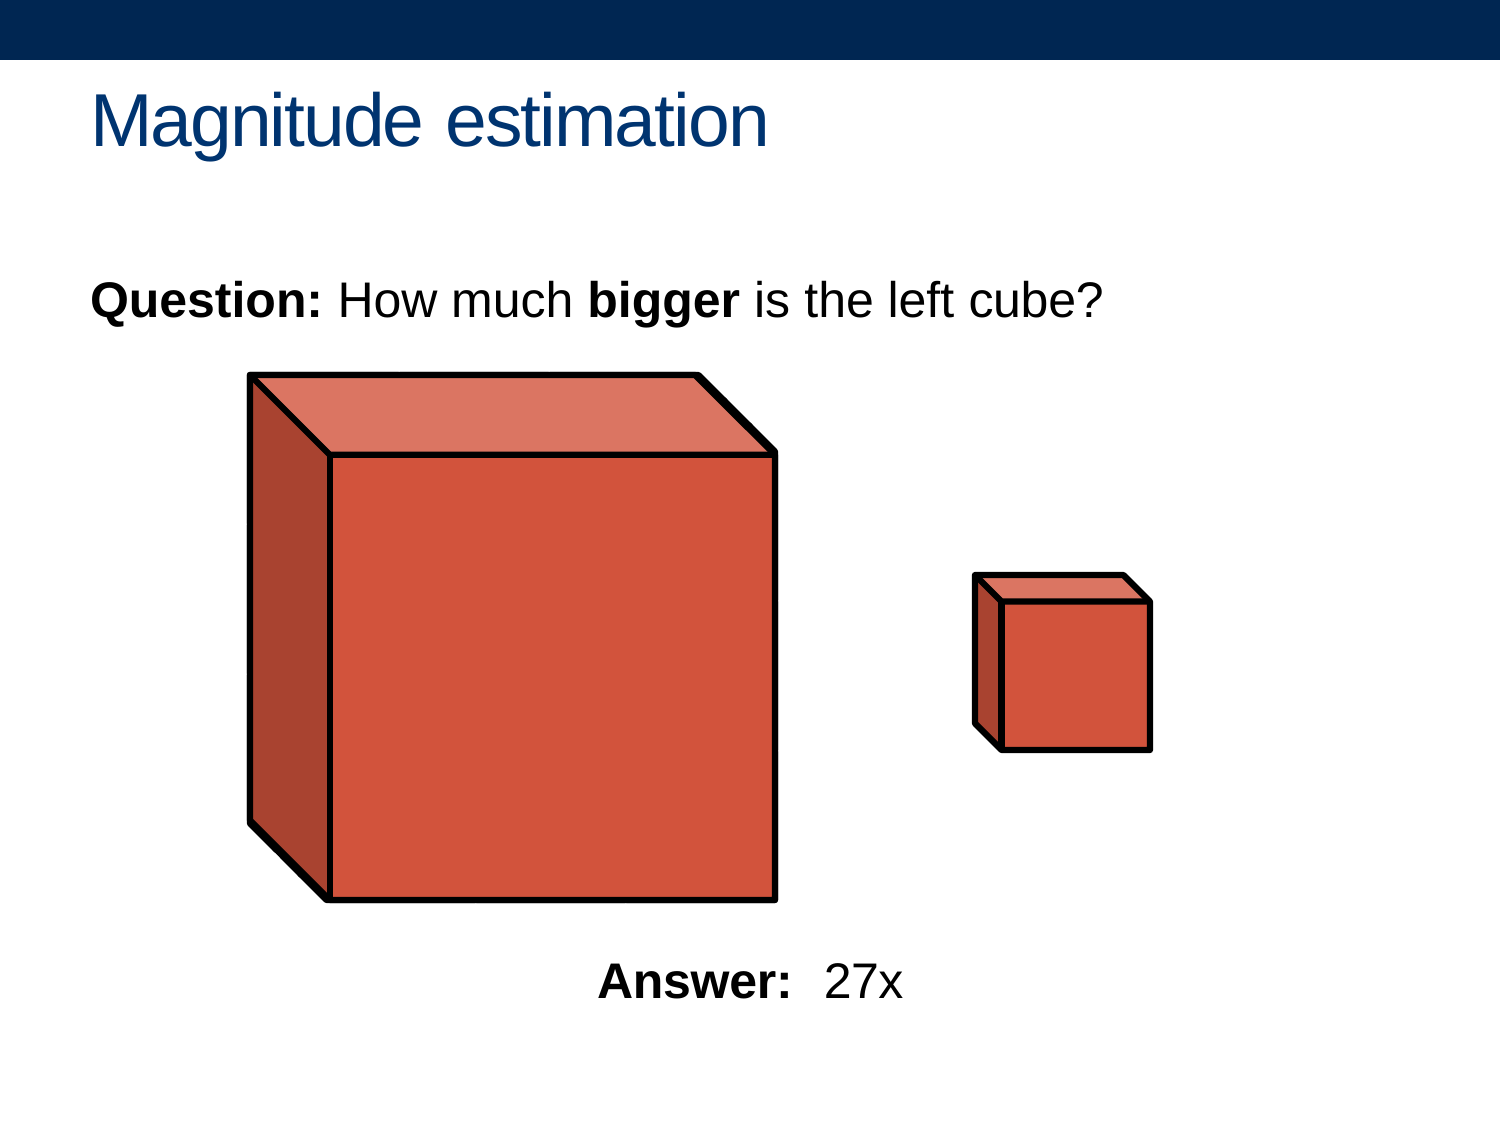

# Magnitude estimation
Question: How much bigger is the left cube?

Answer:	27x